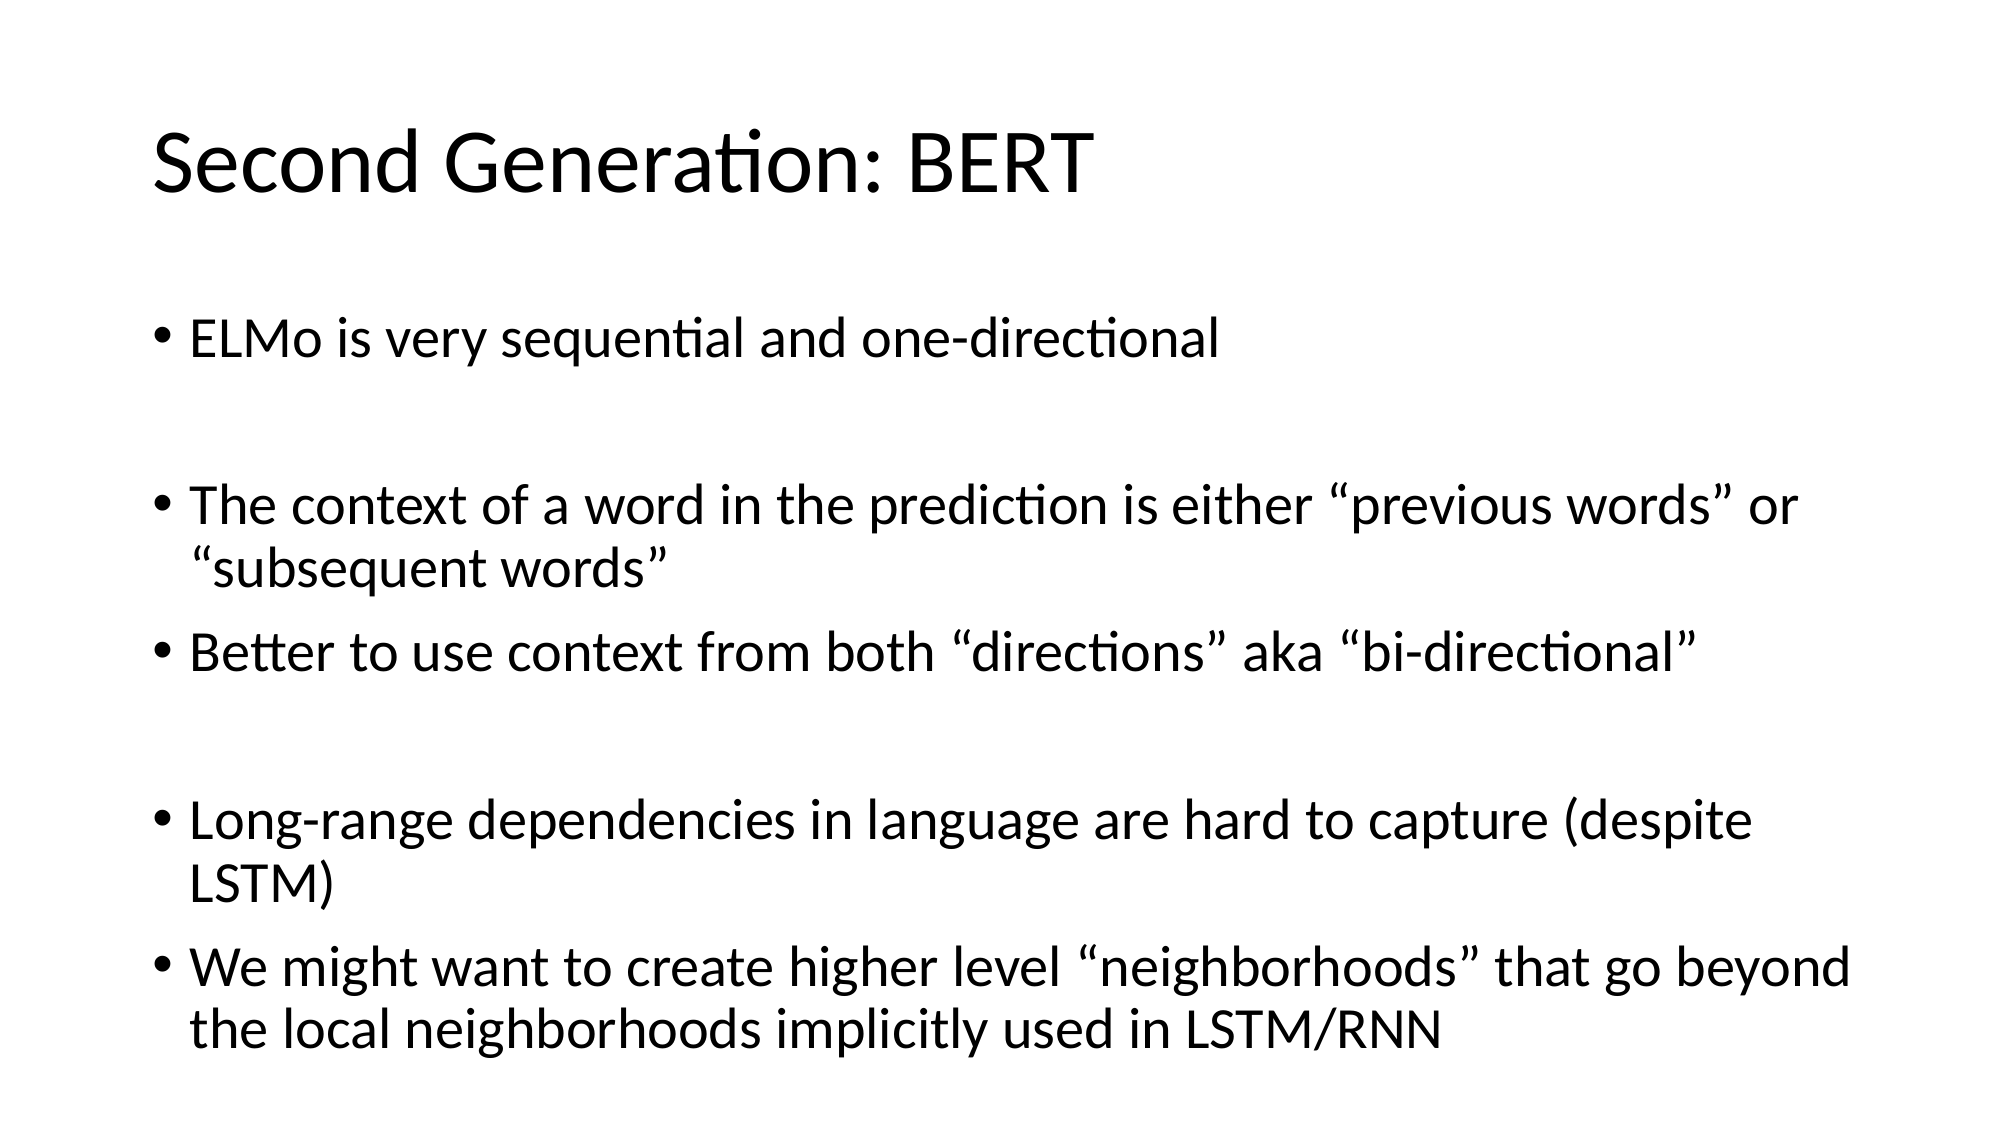

# Second Generation: BERT
ELMo is very sequential and one-directional

The context of a word in the prediction is either “previous words” or “subsequent words”
Better to use context from both “directions” aka “bi-directional”

Long-range dependencies in language are hard to capture (despite LSTM)
We might want to create higher level “neighborhoods” that go beyond the local neighborhoods implicitly used in LSTM/RNN